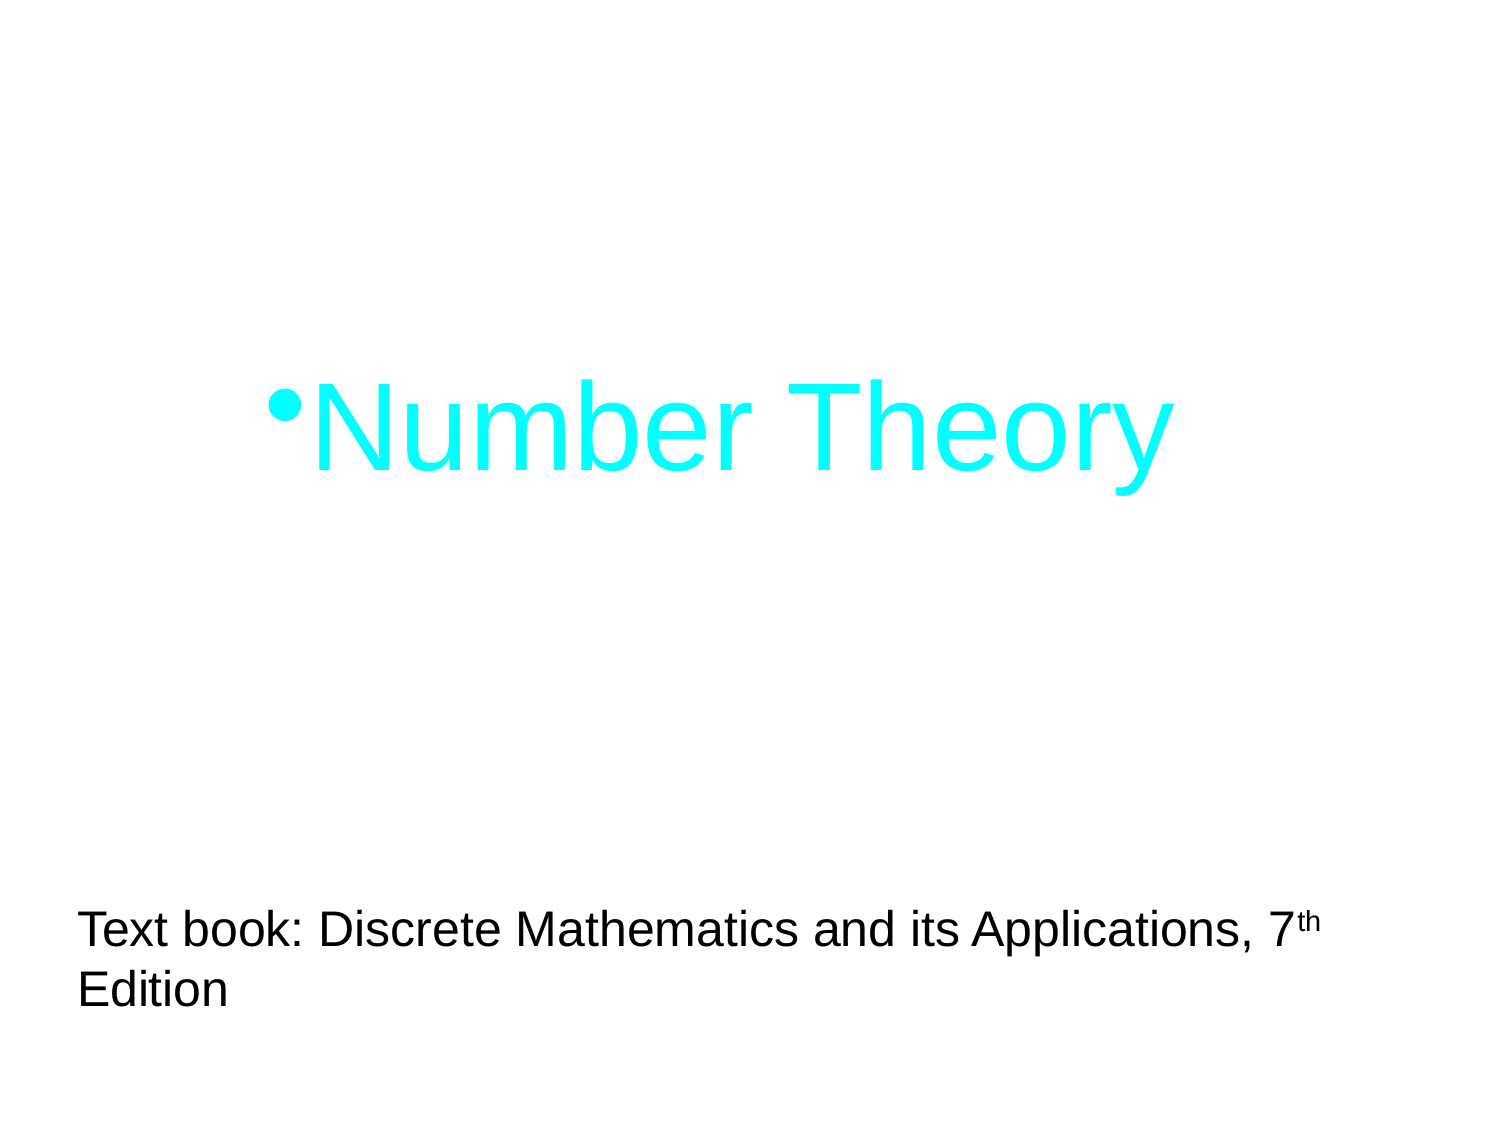

#
Number Theory
Text book: Discrete Mathematics and its Applications, 7th Edition